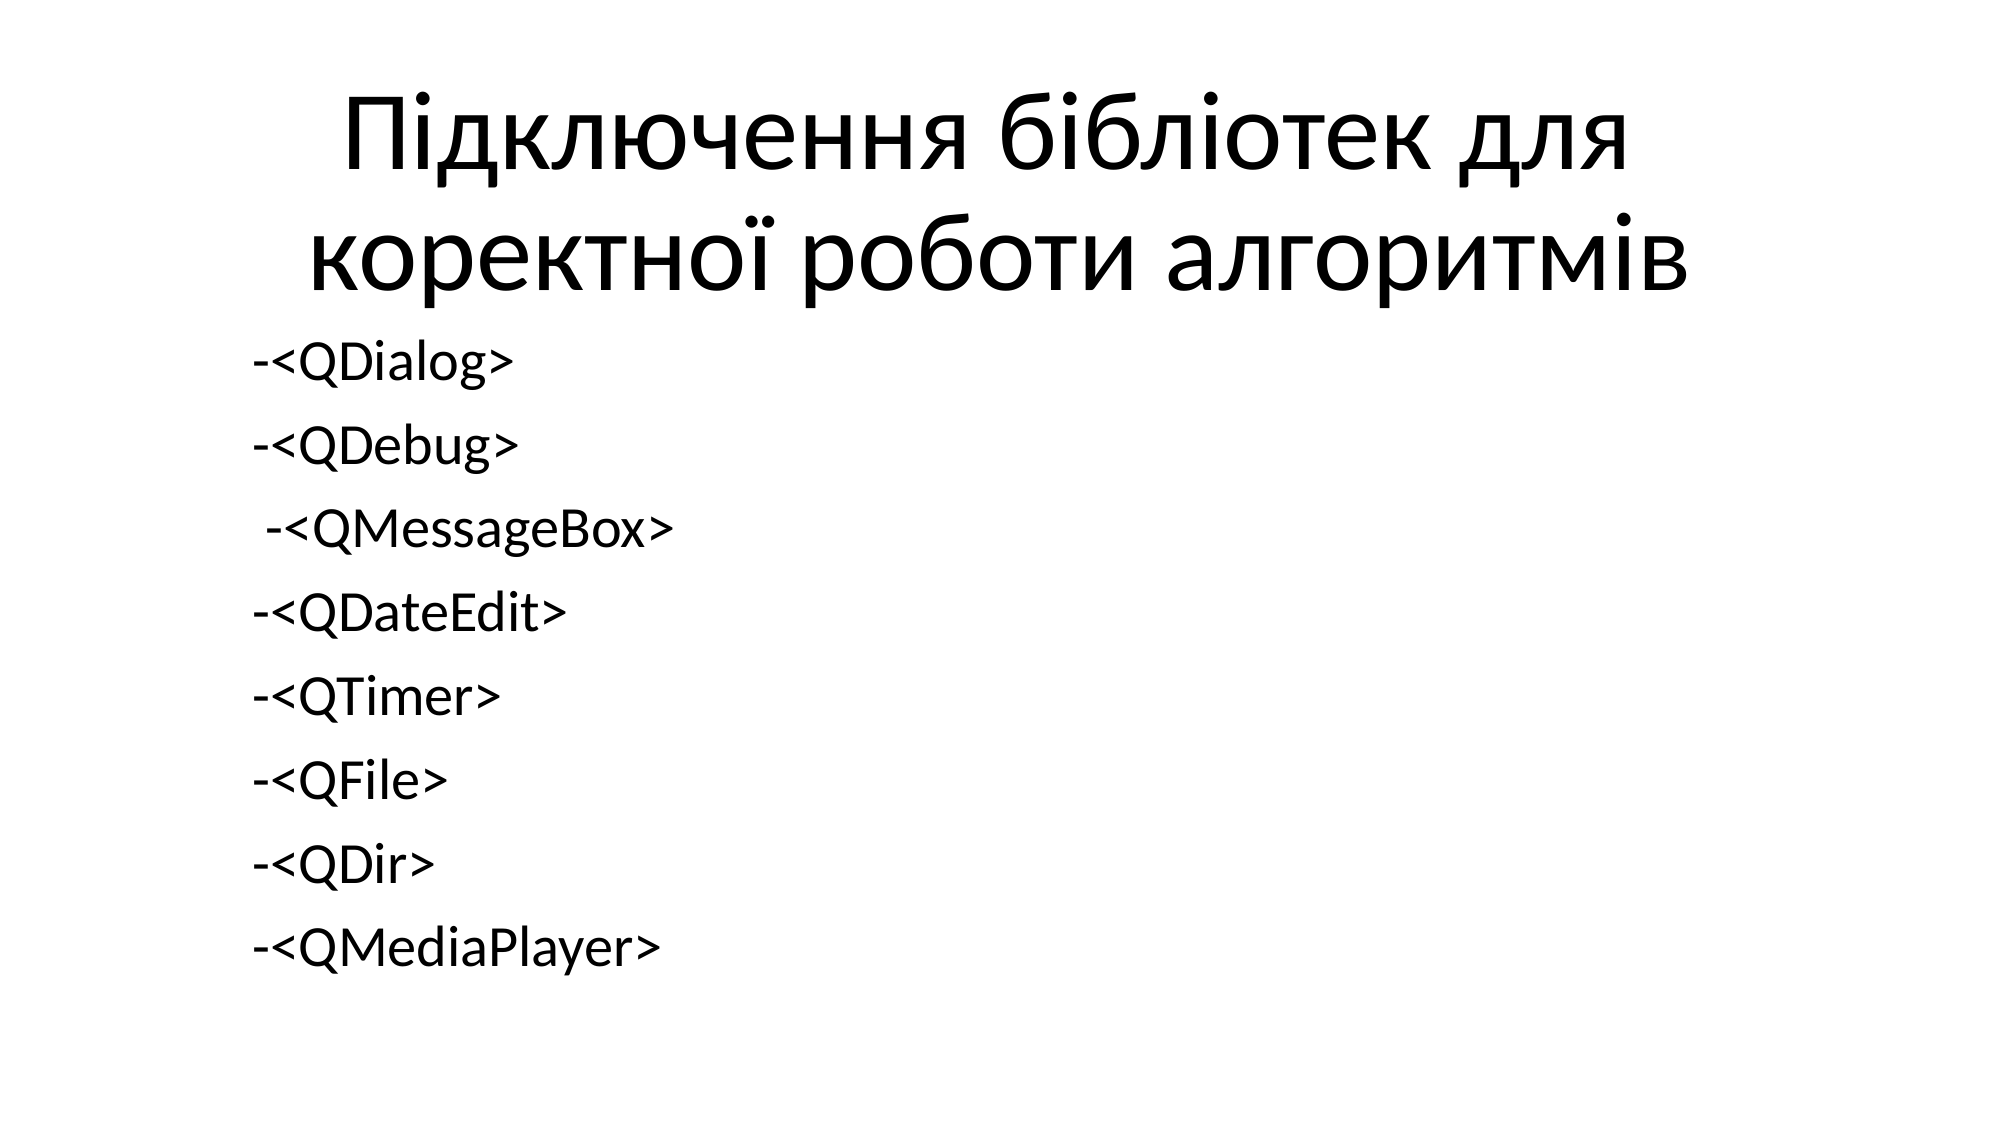

# Підключення бібліотек для коректної роботи алгоритмів
-<QDialog>
-<QDebug>
 -<QMessageBox>
-<QDateEdit>
-<QTimer>
-<QFile>
-<QDir>
-<QMediaPlayer>